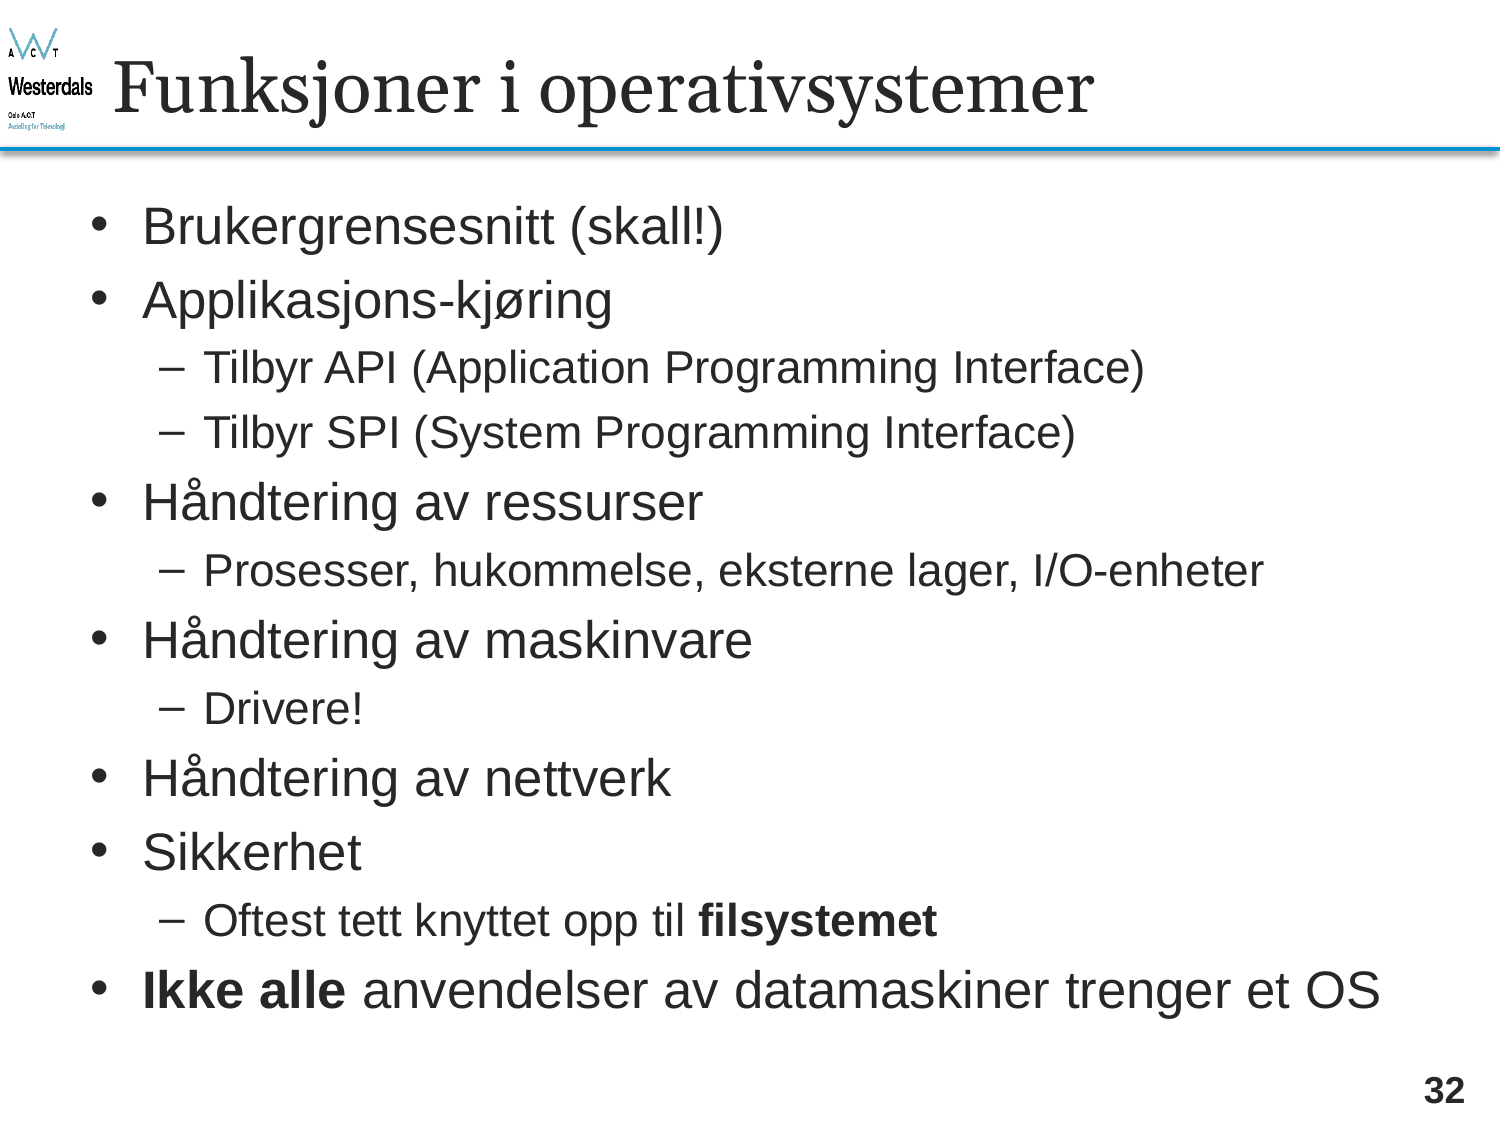

# Funksjoner i operativsystemer
Brukergrensesnitt (skall!)
Applikasjons-kjøring
Tilbyr API (Application Programming Interface)
Tilbyr SPI (System Programming Interface)
Håndtering av ressurser
Prosesser, hukommelse, eksterne lager, I/O-enheter
Håndtering av maskinvare
Drivere!
Håndtering av nettverk
Sikkerhet
Oftest tett knyttet opp til filsystemet
Ikke alle anvendelser av datamaskiner trenger et OS

32